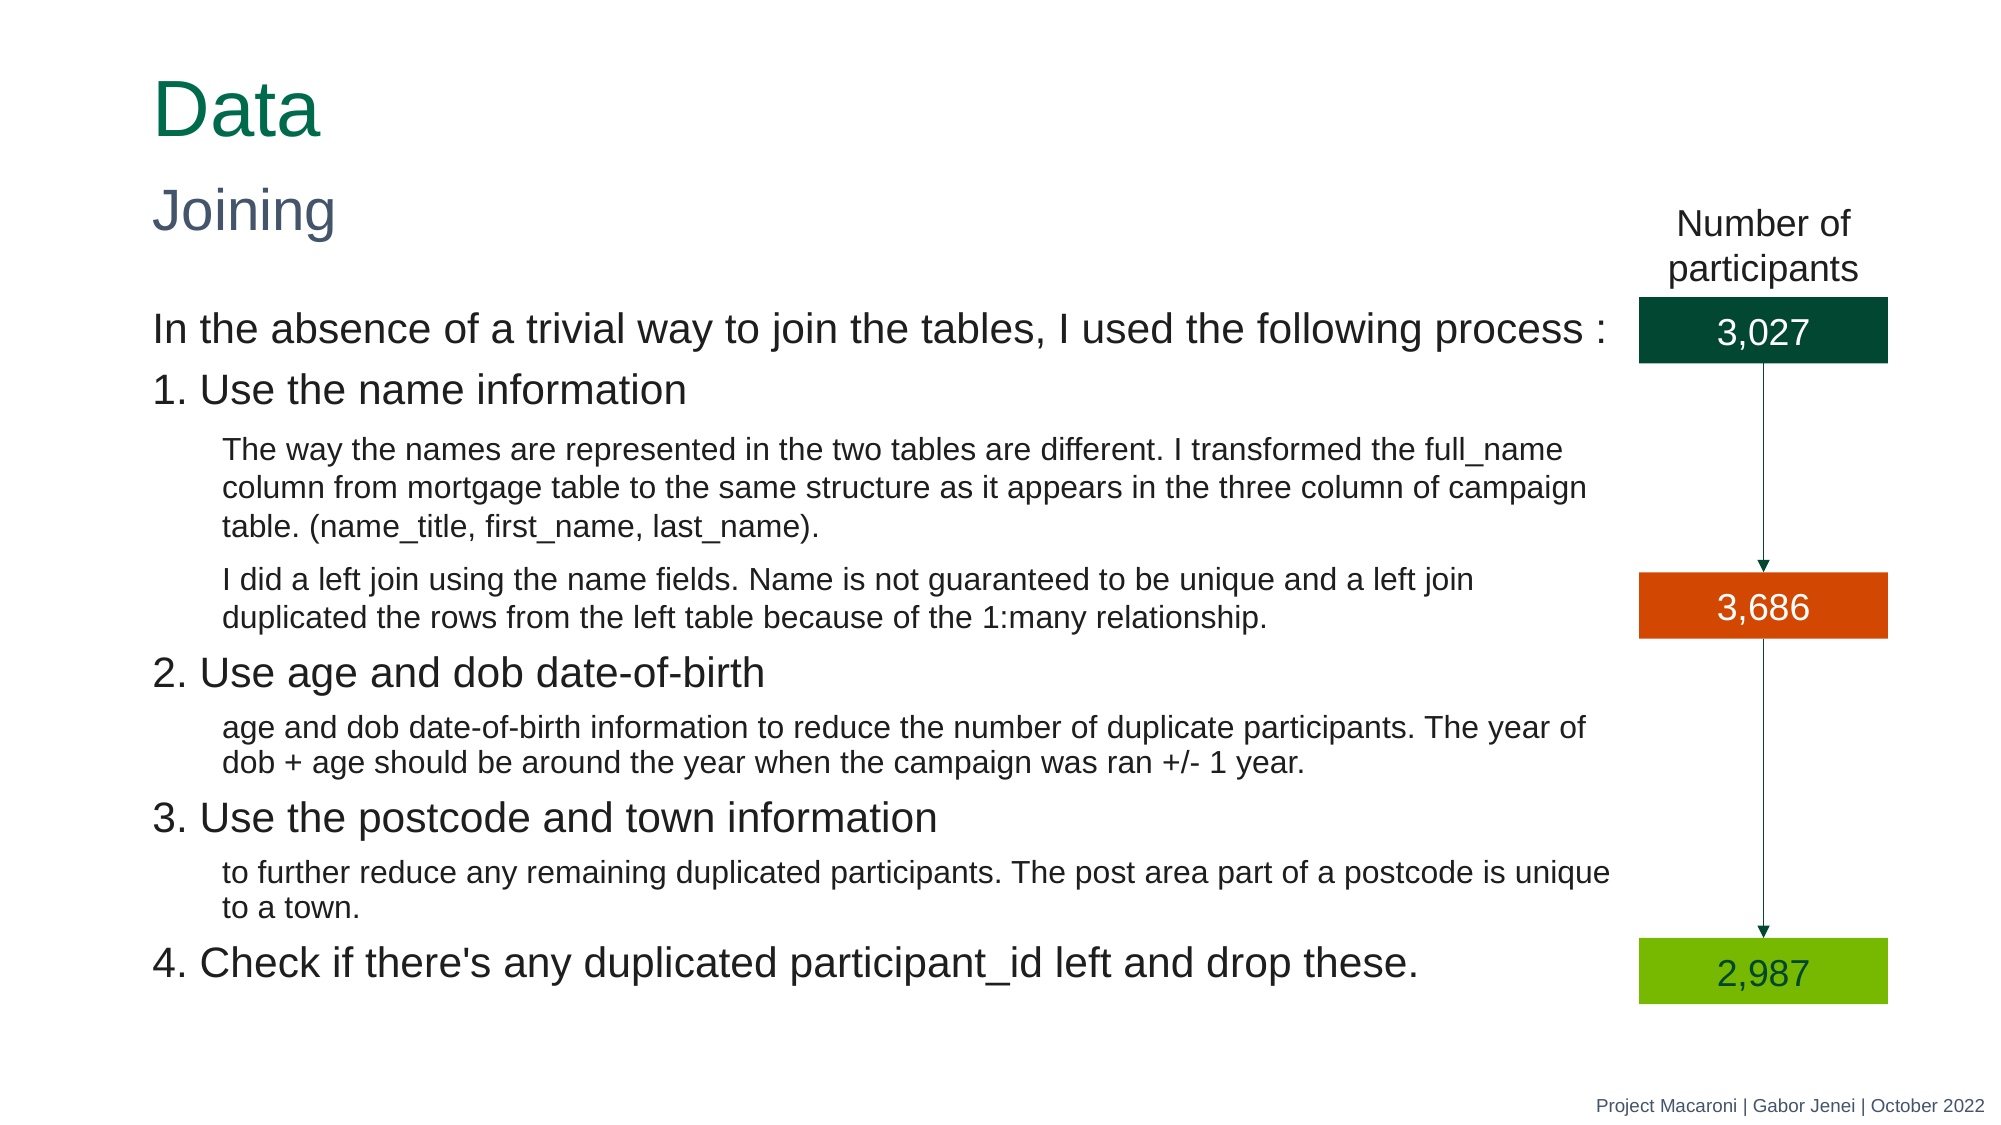

# Data
Joining
Number of participants
3,027
In the absence of a trivial way to join the tables, I used the following process :
1. Use the name information
The way the names are represented in the two tables are different. I transformed the full_name column from mortgage table to the same structure as it appears in the three column of campaign table. (name_title, first_name, last_name).
I did a left join using the name fields. Name is not guaranteed to be unique and a left join duplicated the rows from the left table because of the 1:many relationship.
2. Use age and dob date-of-birth
age and dob date-of-birth information to reduce the number of duplicate participants. The year of dob + age should be around the year when the campaign was ran +/- 1 year.
3. Use the postcode and town information
to further reduce any remaining duplicated participants. The post area part of a postcode is unique to a town.
4. Check if there's any duplicated participant_id left and drop these.
3,686
2,987
Project Macaroni | Gabor Jenei | October 2022